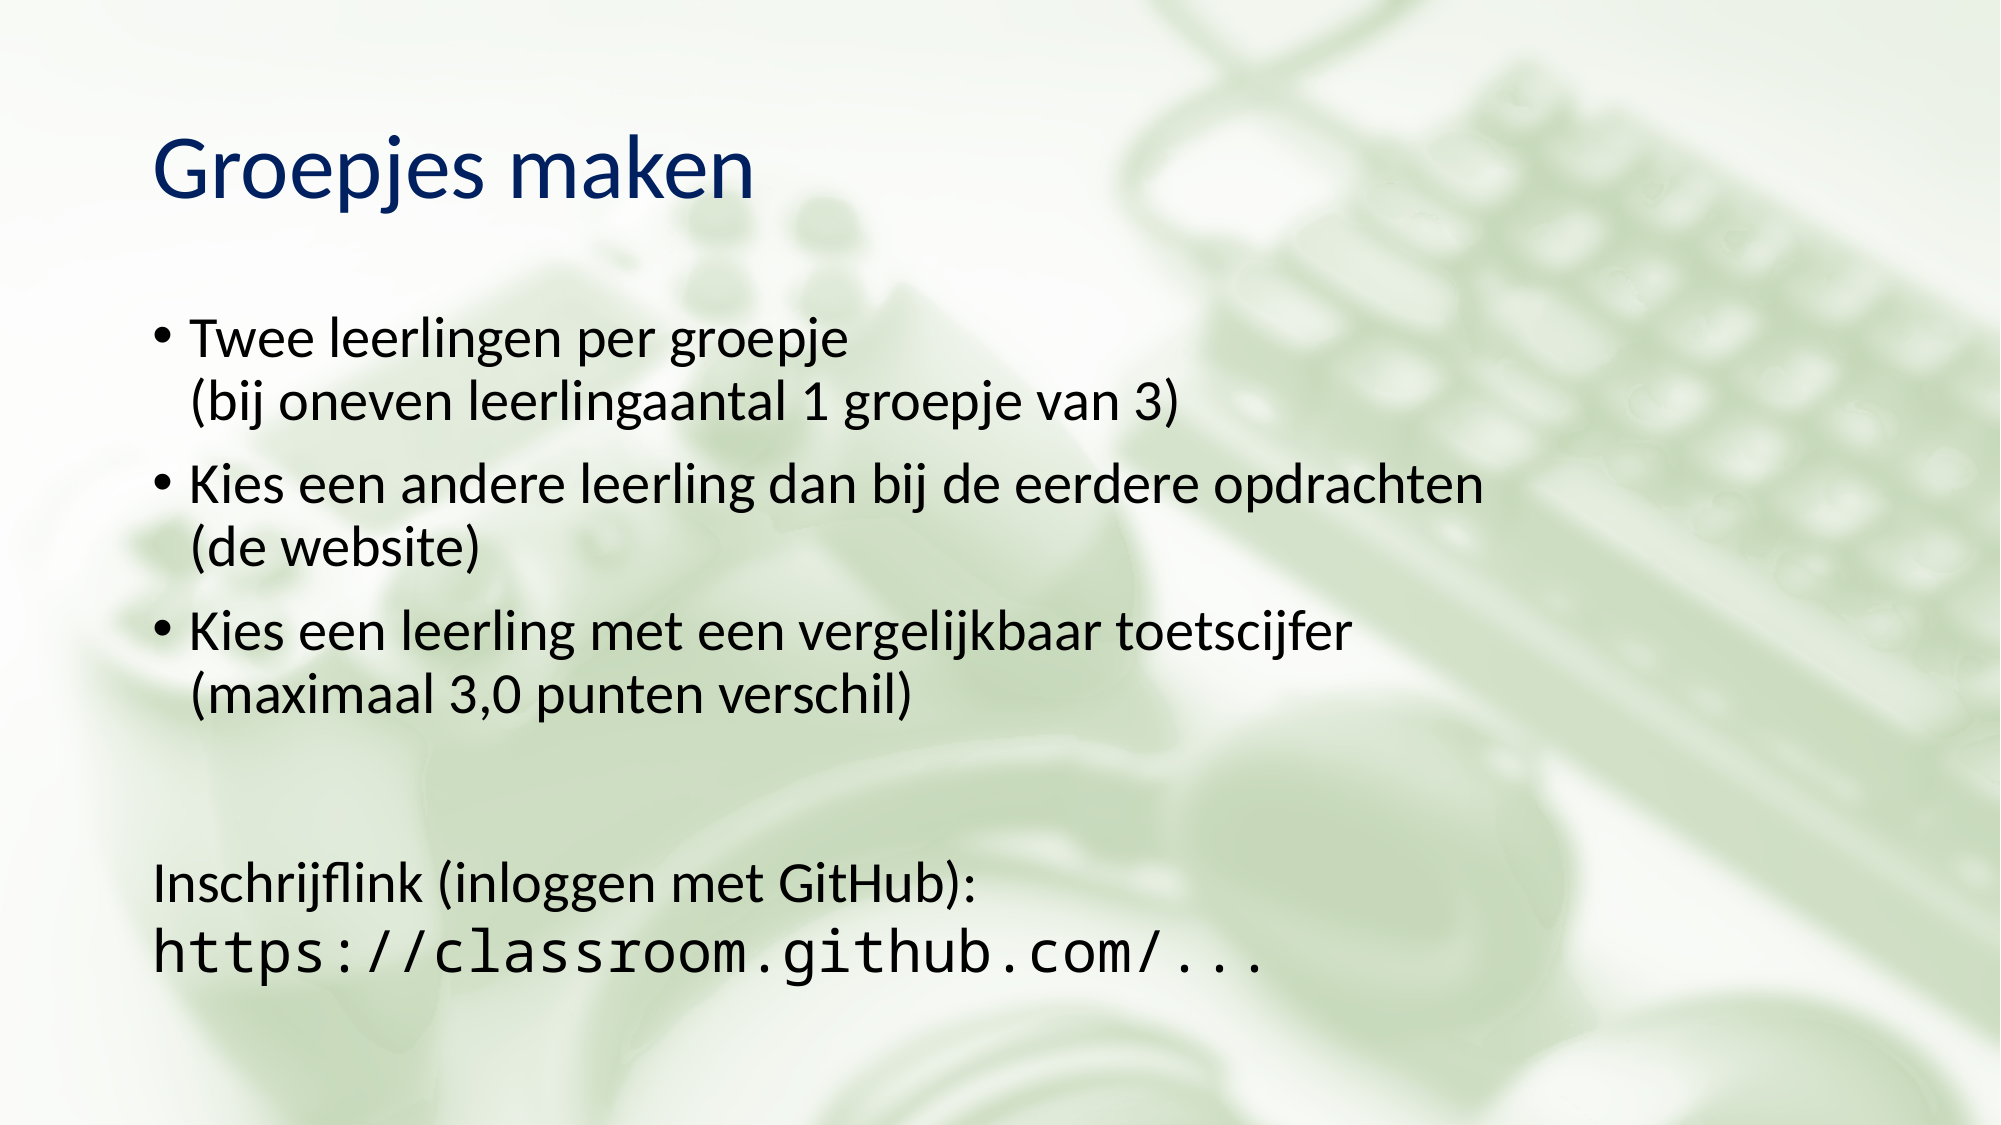

# Groepjes maken
Twee leerlingen per groepje
(bij oneven leerlingaantal 1 groepje van 3)
Kies een andere leerling dan bij de eerdere opdrachten
(de website)
Kies een leerling met een vergelijkbaar toetscijfer
(maximaal 3,0 punten verschil)
Inschrijflink (inloggen met GitHub):
https://classroom.github.com/...